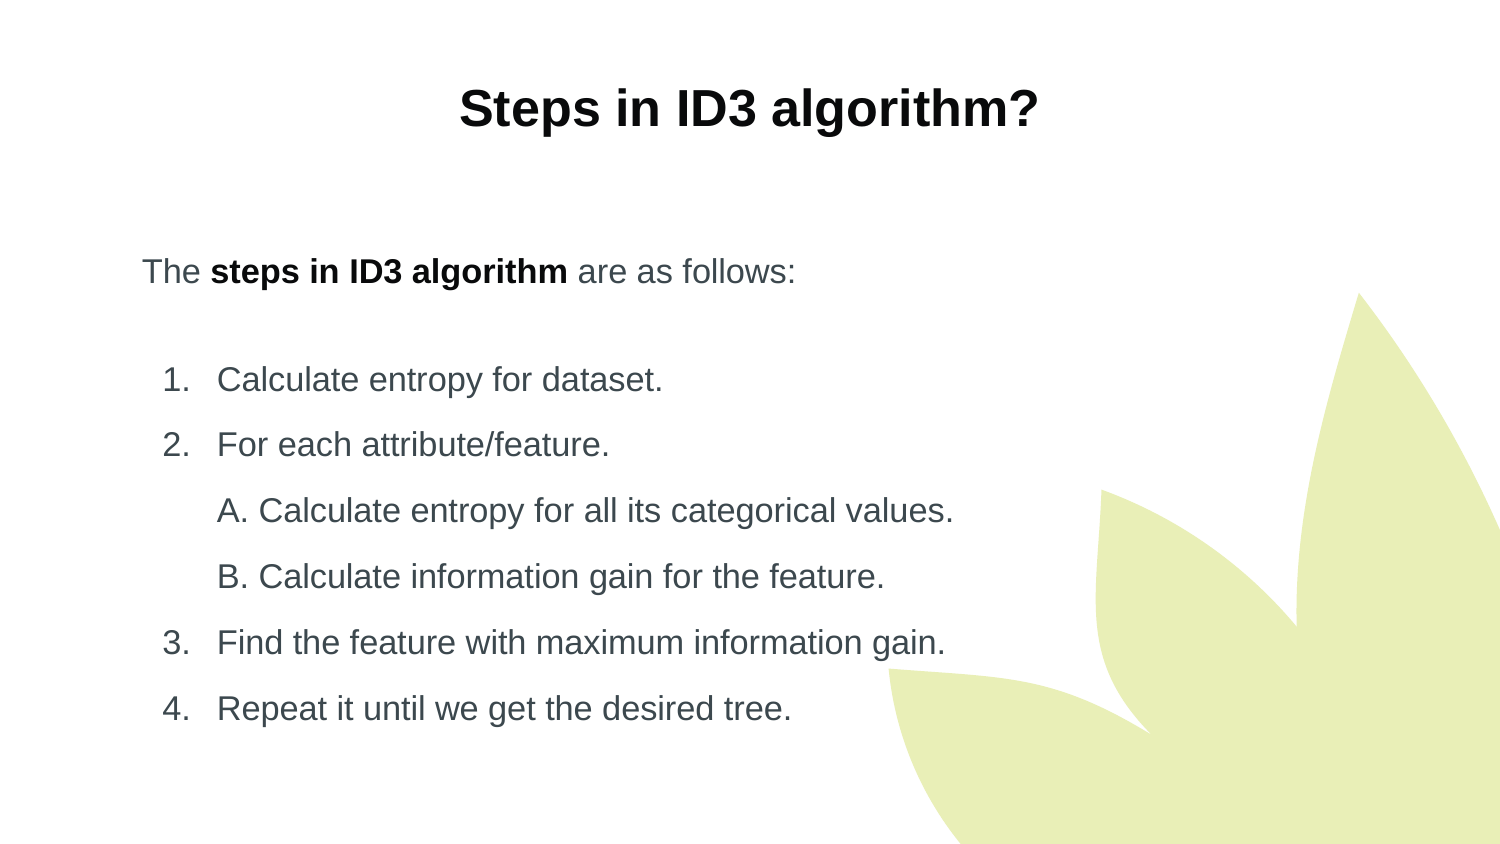

# Steps in ID3 algorithm?
The steps in ID3 algorithm are as follows:
Calculate entropy for dataset.
For each attribute/feature.
A. Calculate entropy for all its categorical values.
B. Calculate information gain for the feature.
Find the feature with maximum information gain.
Repeat it until we get the desired tree.